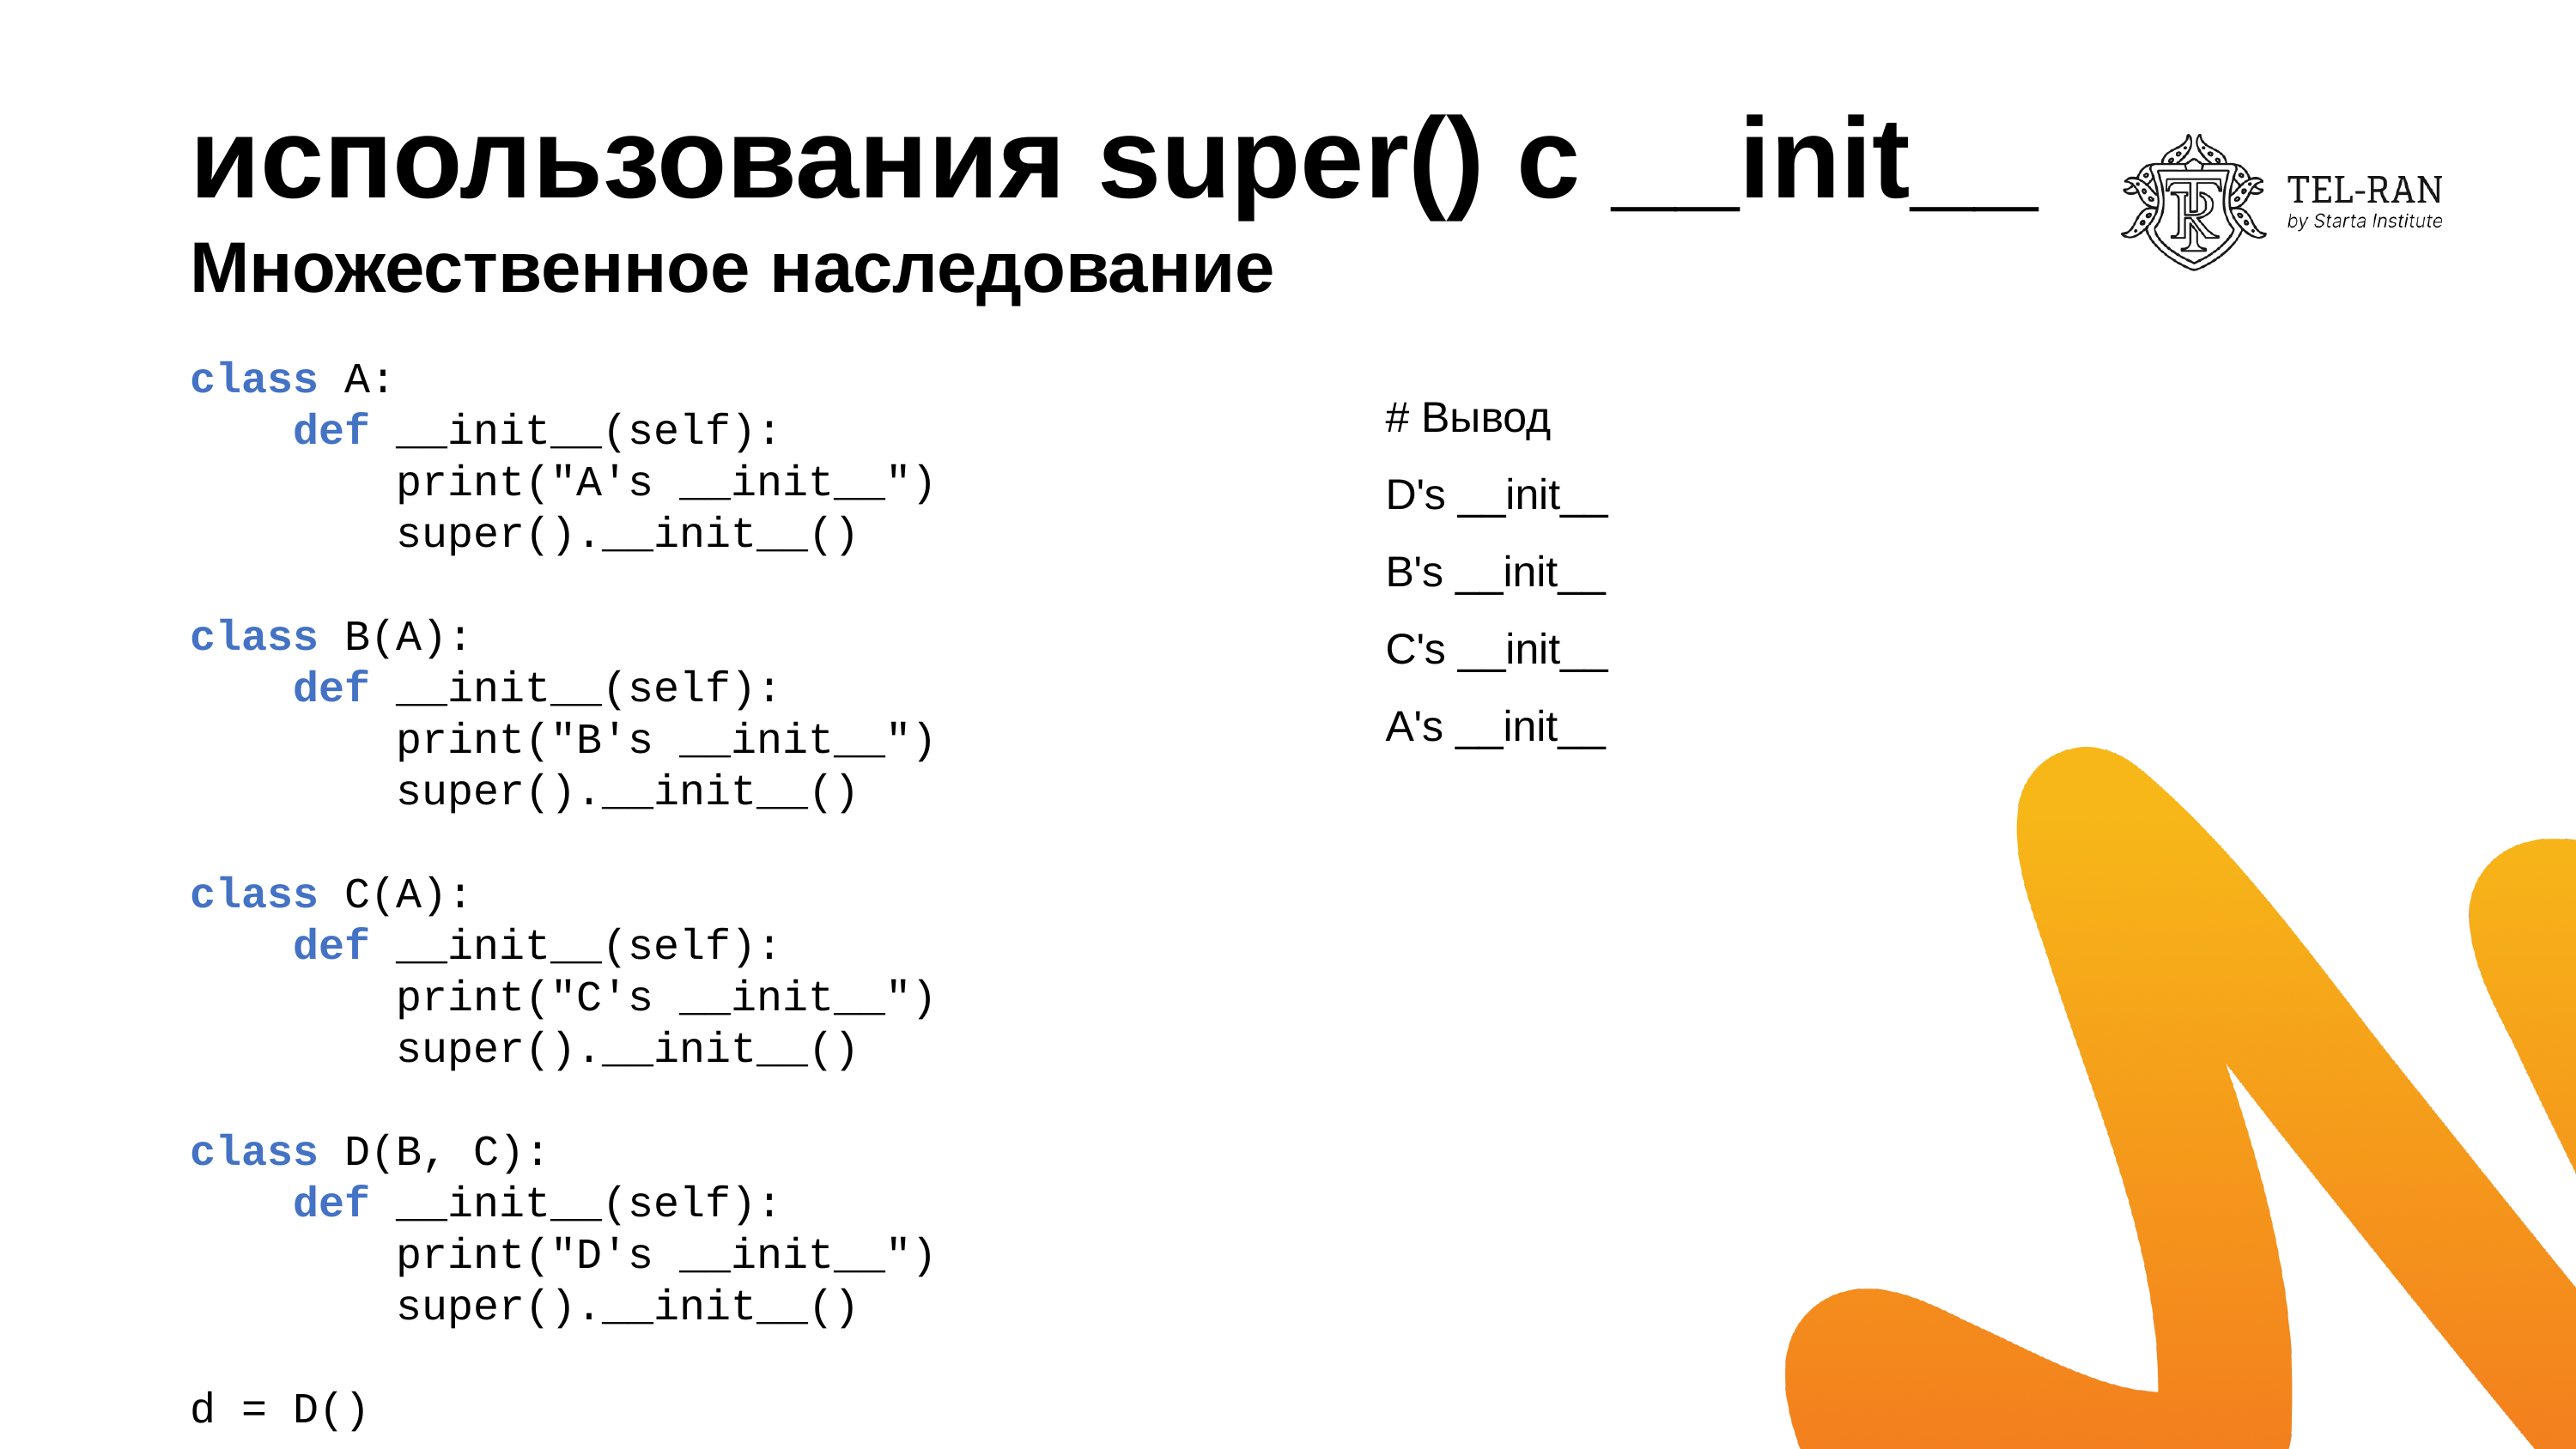

# использования super() с __init__ Множественное наследование
class A:
    def __init__(self):
        print("A's __init__")
        super().__init__()

class B(A):
    def __init__(self):
        print("B's __init__")
        super().__init__()

class C(A):
    def __init__(self):
        print("C's __init__")
        super().__init__()

class D(B, C):
    def __init__(self):
        print("D's __init__")
        super().__init__()

d = D()
# Вывод
D's __init__
B's __init__
C's __init__
A's __init__